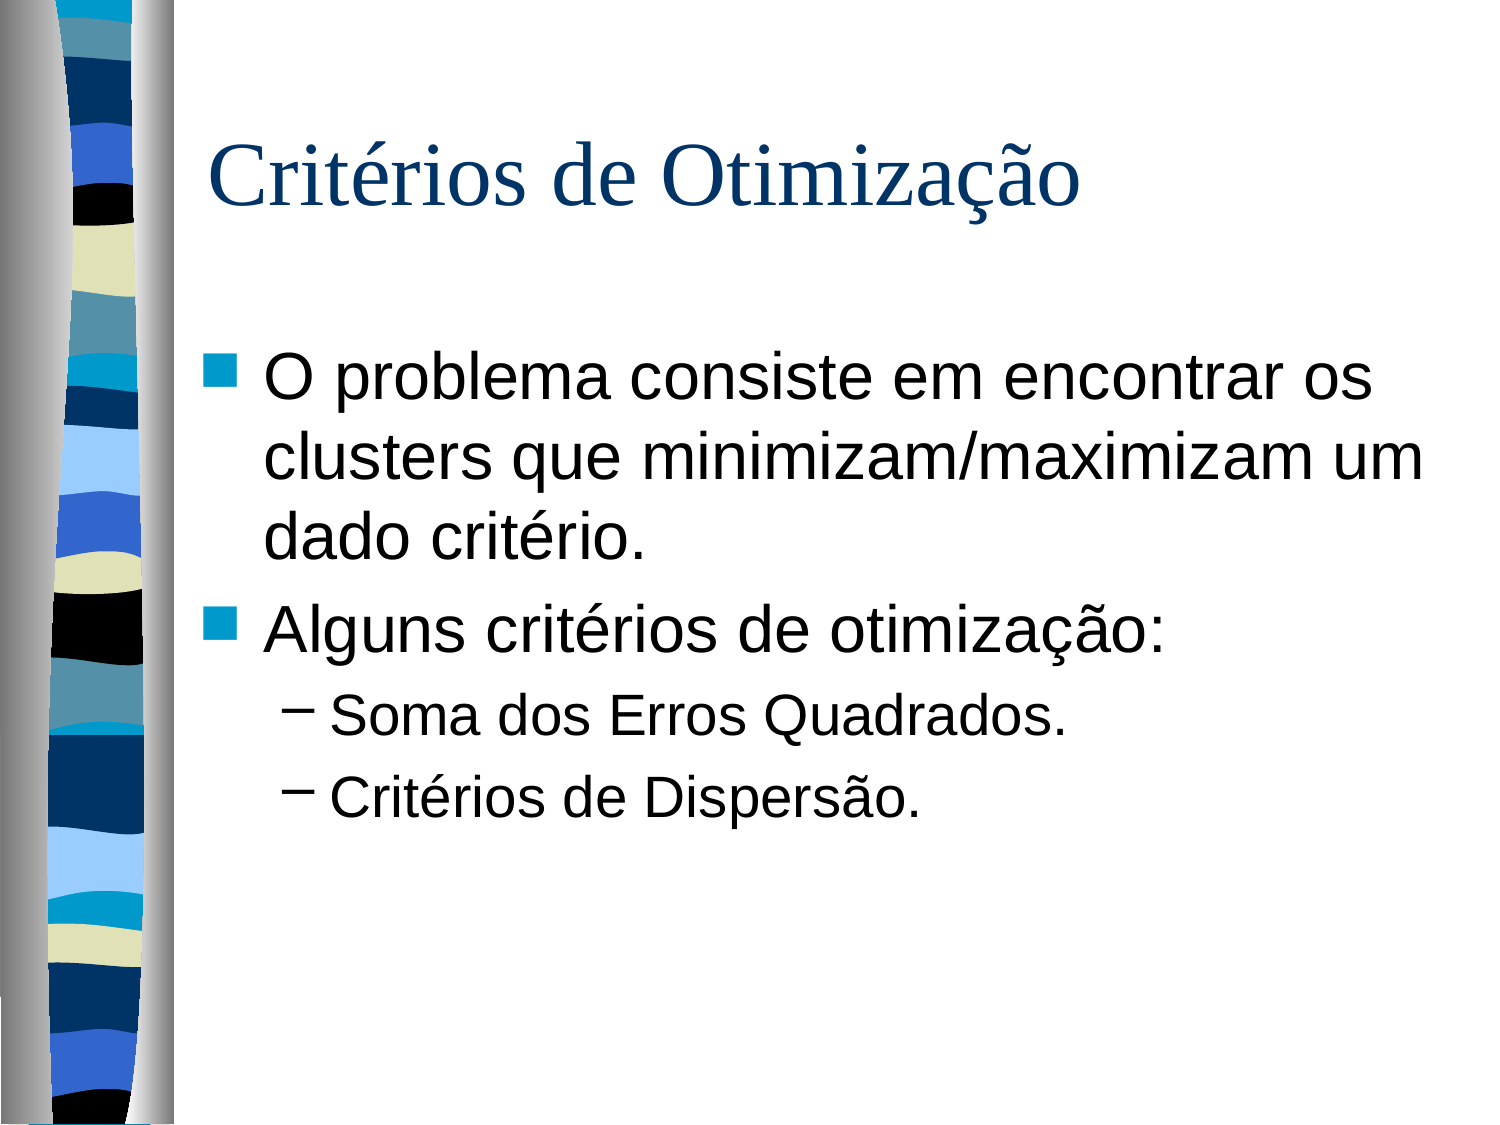

# Critérios de Otimização
O problema consiste em encontrar os clusters que minimizam/maximizam um dado critério.
Alguns critérios de otimização:
Soma dos Erros Quadrados.
Critérios de Dispersão.